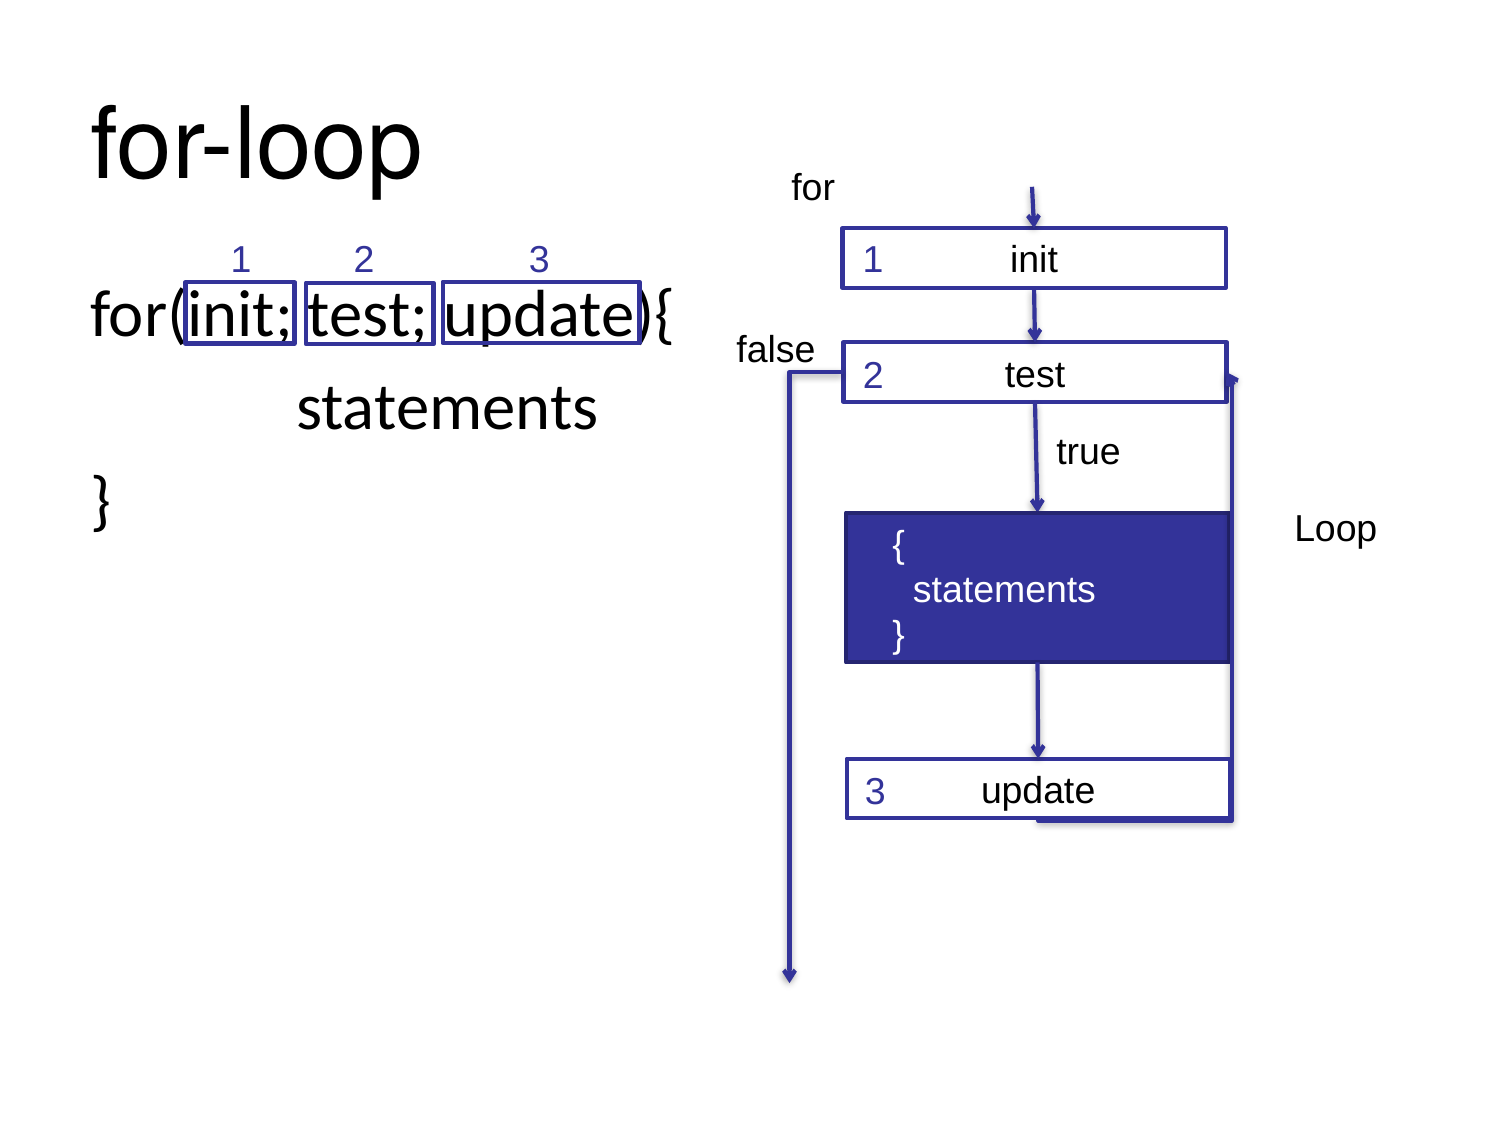

# for-loop
for
1
2
3
1
init
for(init; test; update){
		statements
}

false
test
2
true
Loop
   {
     statements
   }
update
3